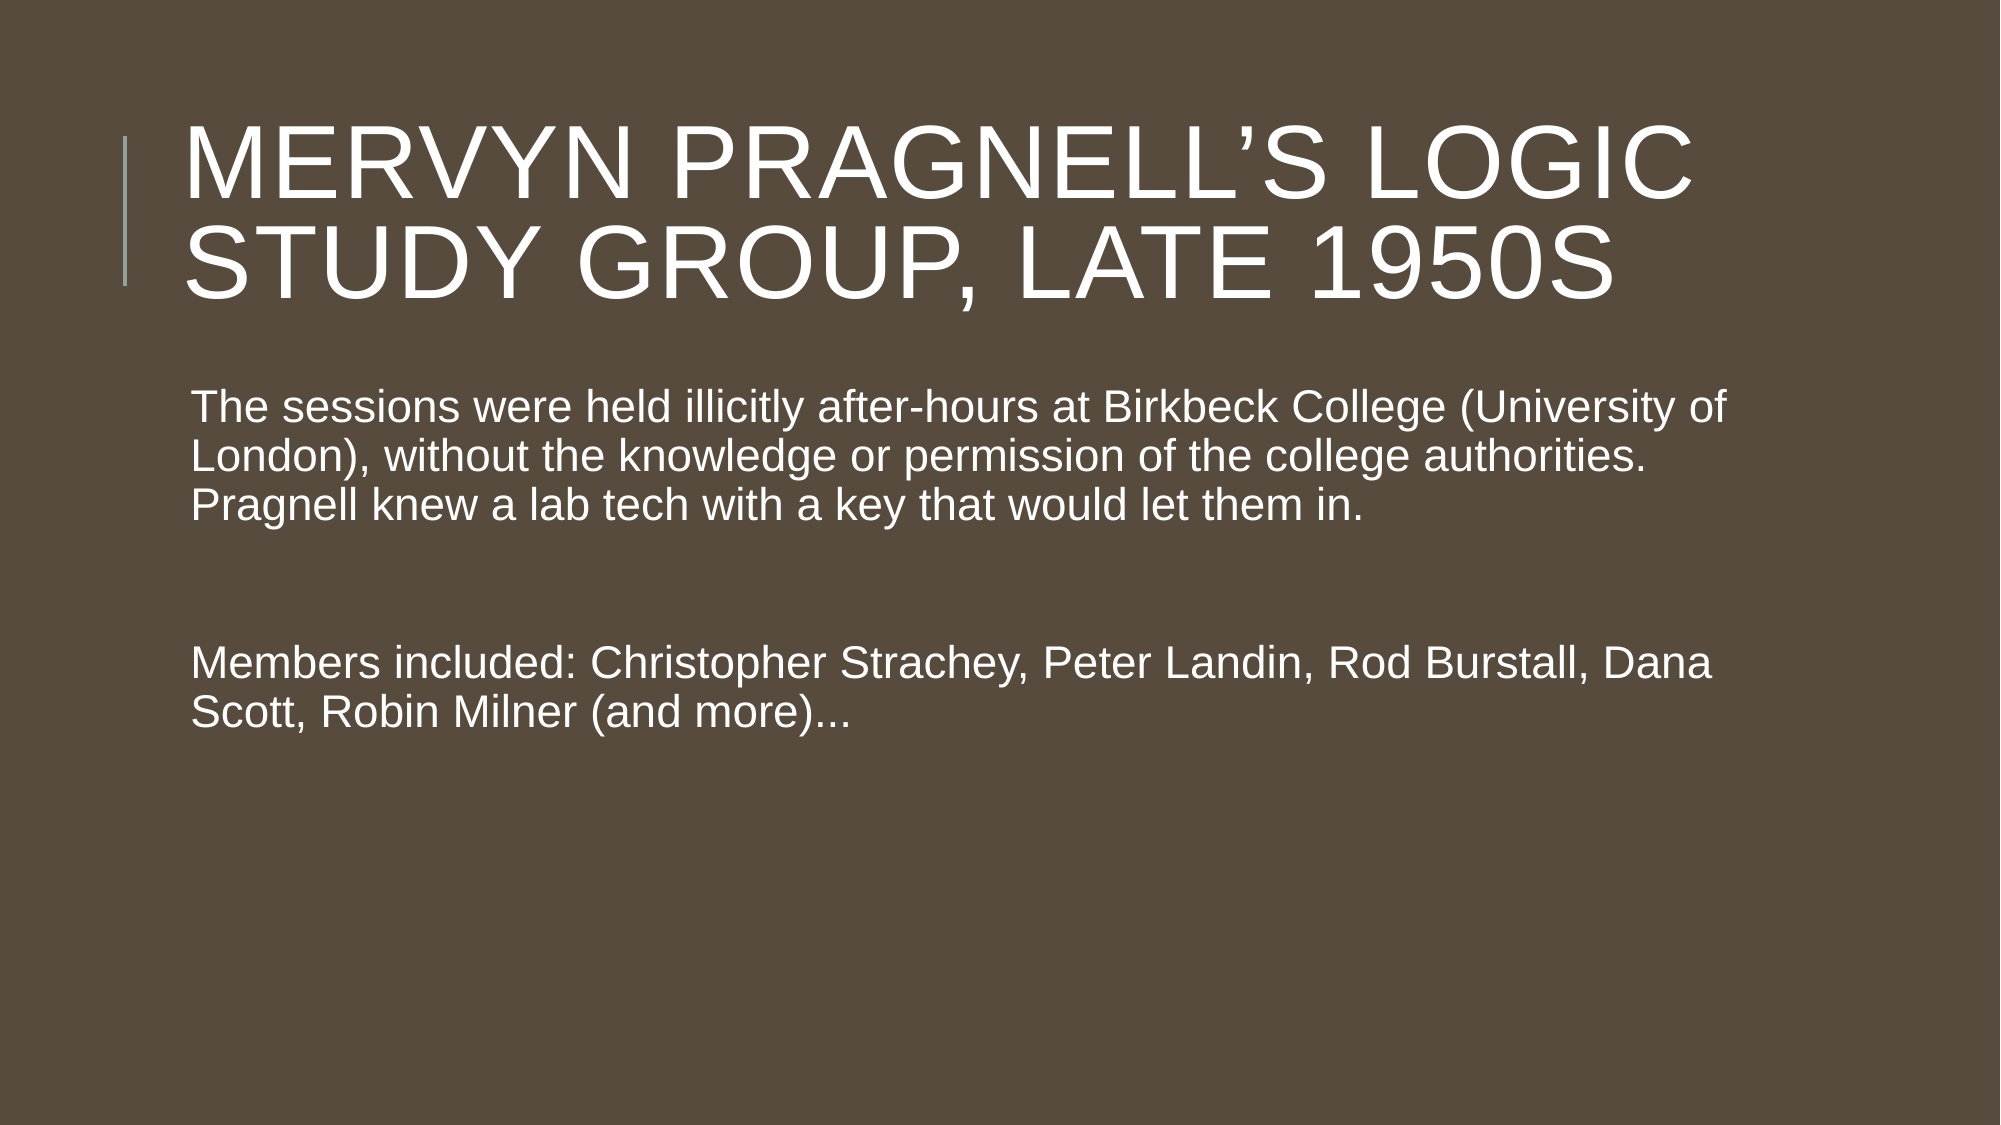

# Mervyn Pragnell’s logic study group, Late 1950s
The sessions were held illicitly after-hours at Birkbeck College (University of London), without the knowledge or permission of the college authorities. Pragnell knew a lab tech with a key that would let them in.

Members included: Christopher Strachey, Peter Landin, Rod Burstall, Dana Scott, Robin Milner (and more)...